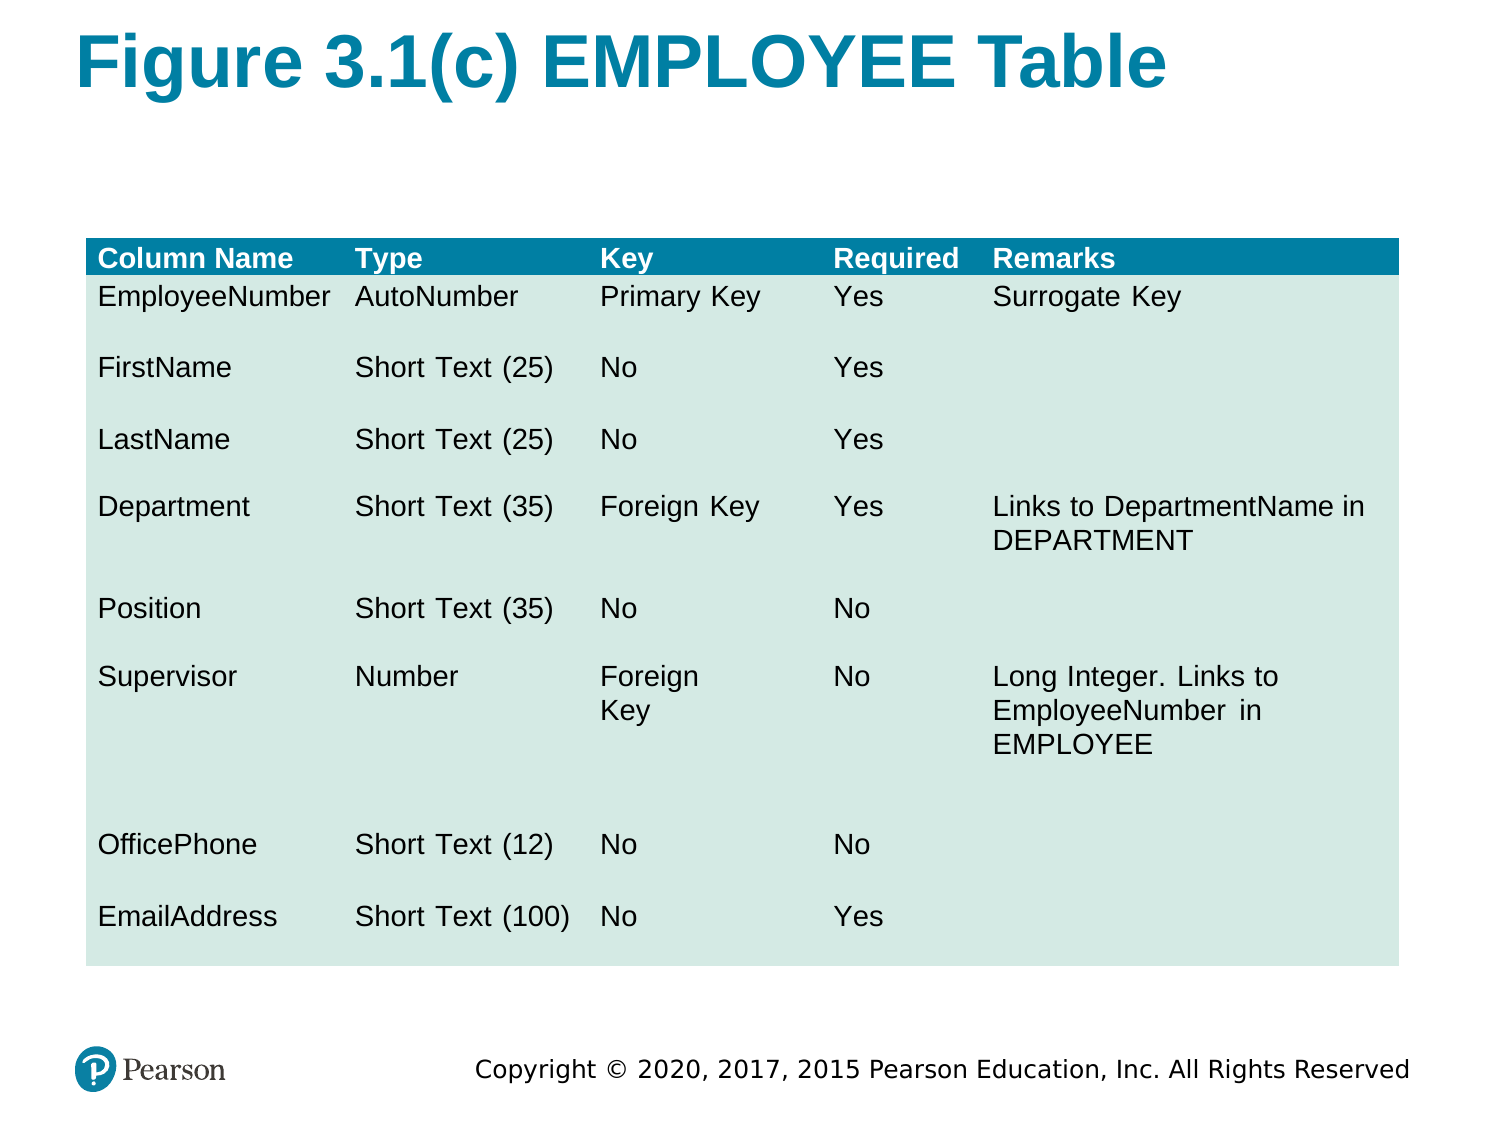

# Figure 3.1(c) EMPLOYEE Table
| Column Name | Type | Key | Required | Remarks |
| --- | --- | --- | --- | --- |
| EmployeeNumber | AutoNumber | Primary Key | Yes | Surrogate Key |
| FirstName | Short Text (25) | No | Yes | Blank |
| LastName | Short Text (25) | No | Yes | Blank |
| Department | Short Text (35) | Foreign Key | Yes | Links to DepartmentName in DEPARTMENT |
| Position | Short Text (35) | No | No | Blank |
| Supervisor | Number | Foreign Key | No | Long Integer. Links to EmployeeNumber in EMPLOYEE |
| OfficePhone | Short Text (12) | No | No | Blank |
| EmailAddress | Short Text (100) | No | Yes | Blank |